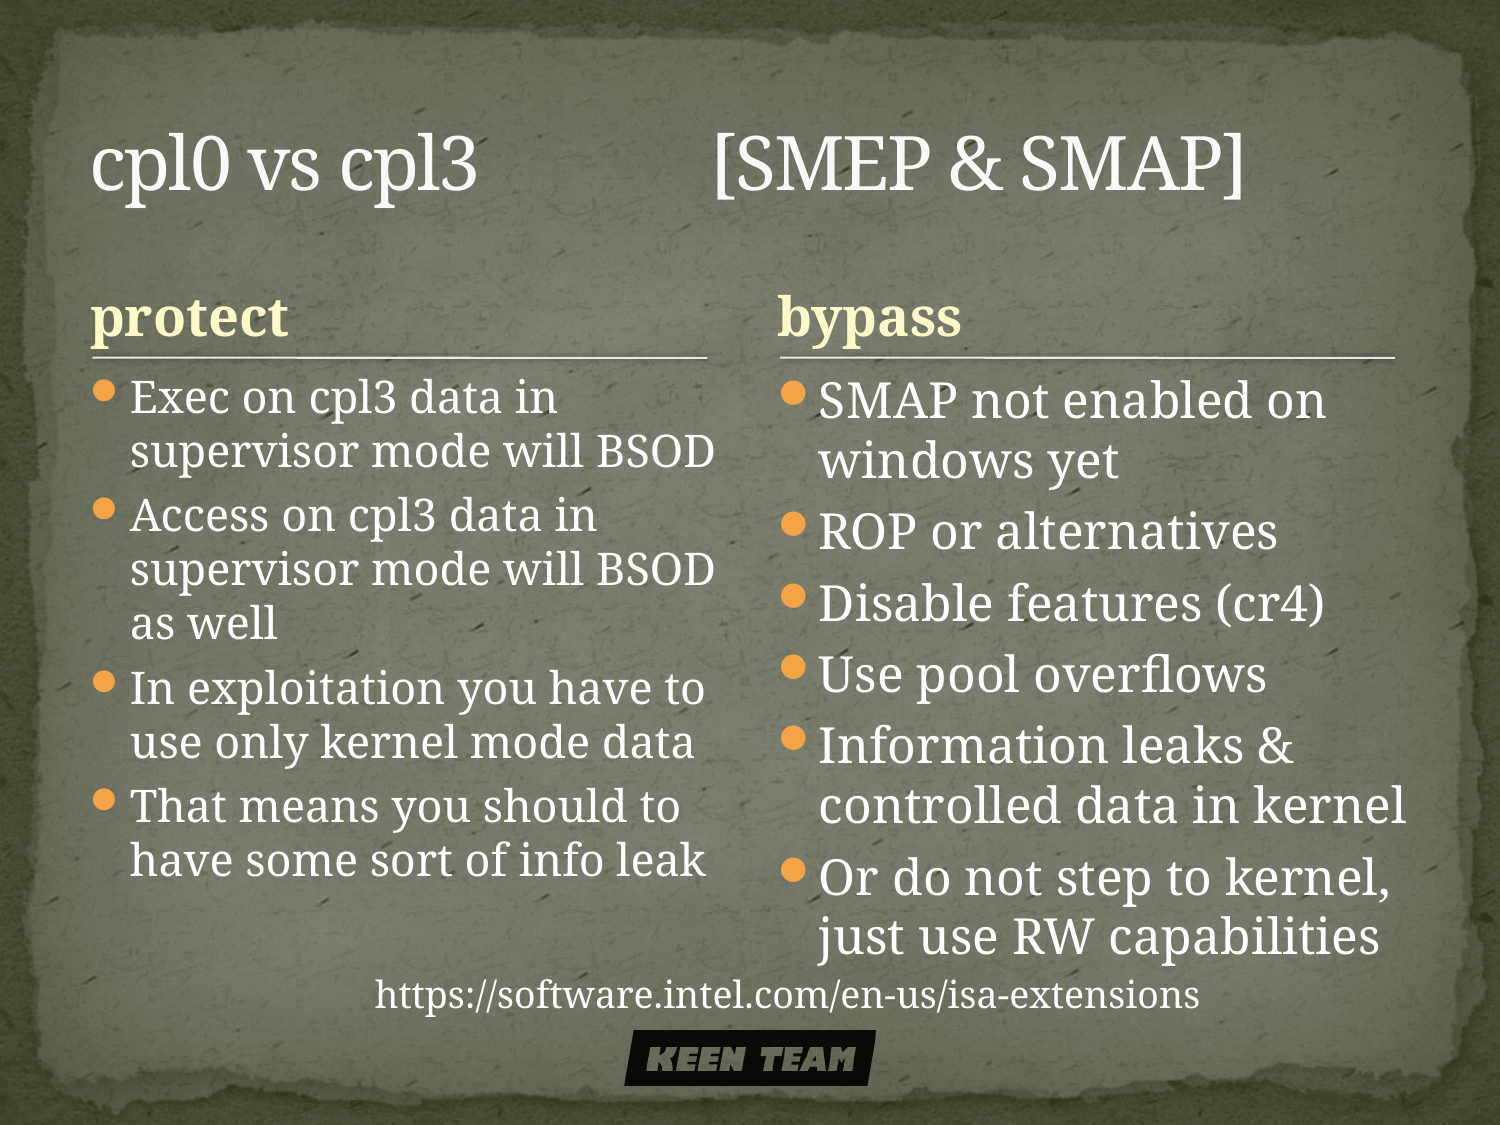

# cpl0 vs cpl3		      [SMEP & SMAP]
protect
bypass
Exec on cpl3 data in supervisor mode will BSOD
Access on cpl3 data in supervisor mode will BSOD as well
In exploitation you have to use only kernel mode data
That means you should to have some sort of info leak
SMAP not enabled on windows yet
ROP or alternatives
Disable features (cr4)
Use pool overflows
Information leaks & controlled data in kernel
Or do not step to kernel, just use RW capabilities

https://software.intel.com/en-us/isa-extensions